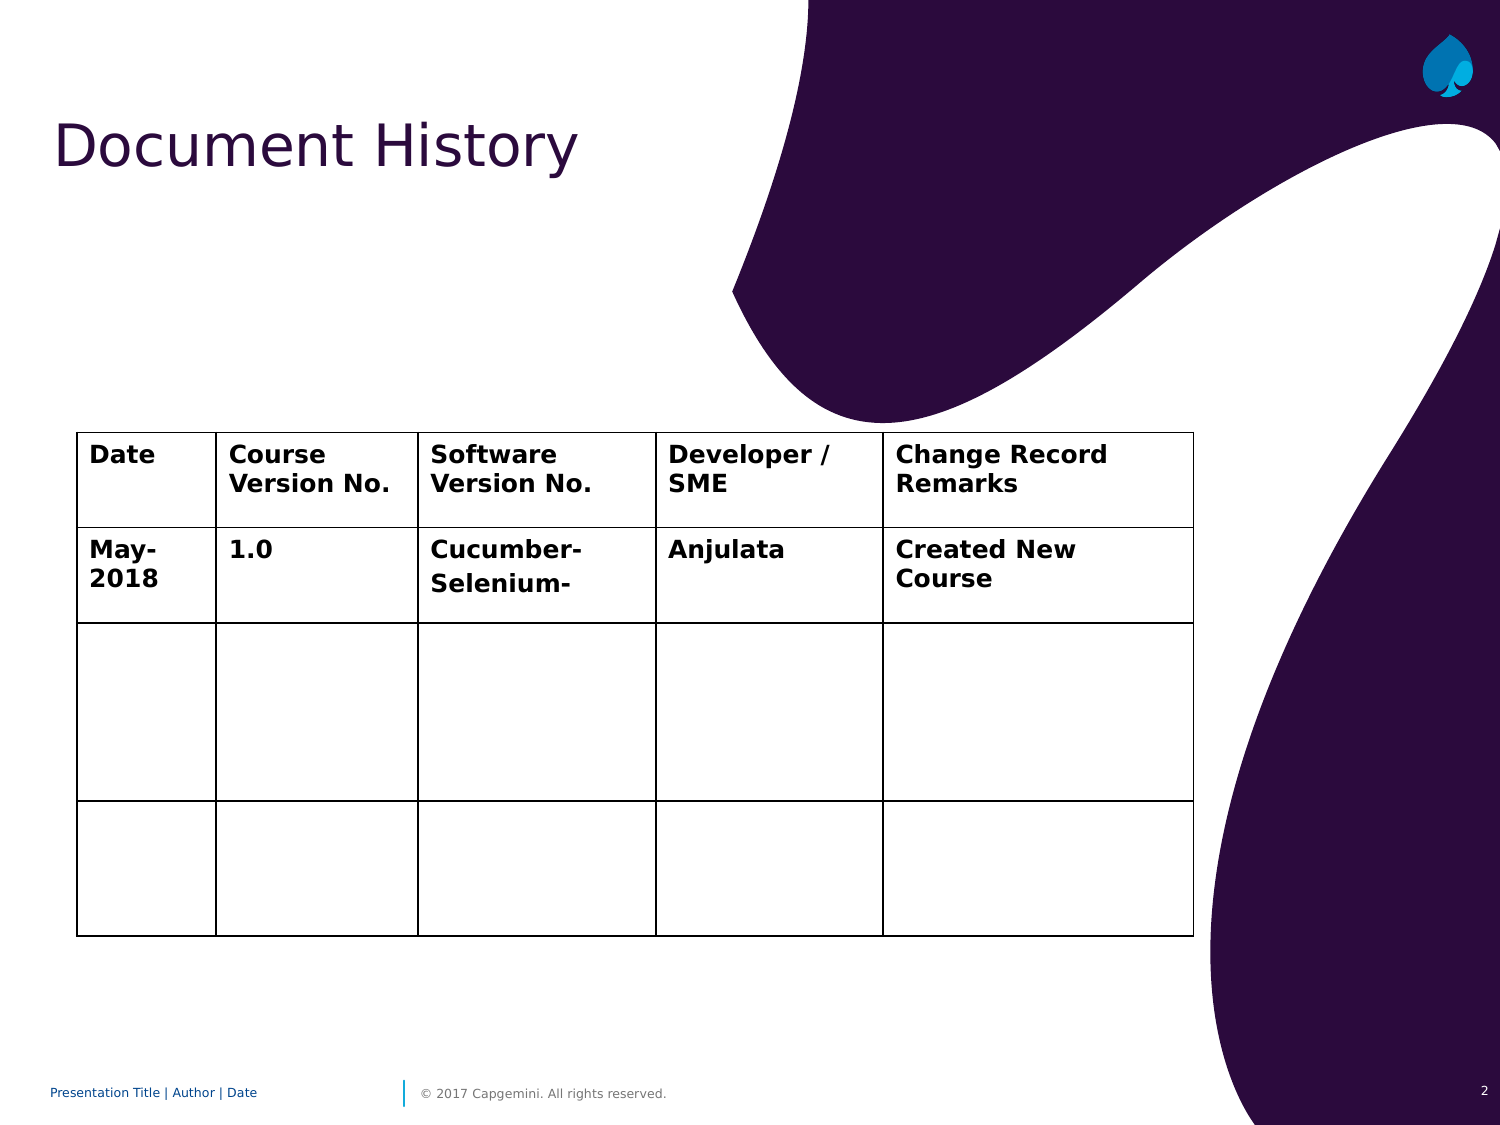

# Document History
| Date | Course Version No. | Software Version No. | Developer / SME | Change Record Remarks |
| --- | --- | --- | --- | --- |
| May-2018 | 1.0 | Cucumber- Selenium- | Anjulata | Created New Course |
|  |  |  |  |  |
|  |  |  |  |  |